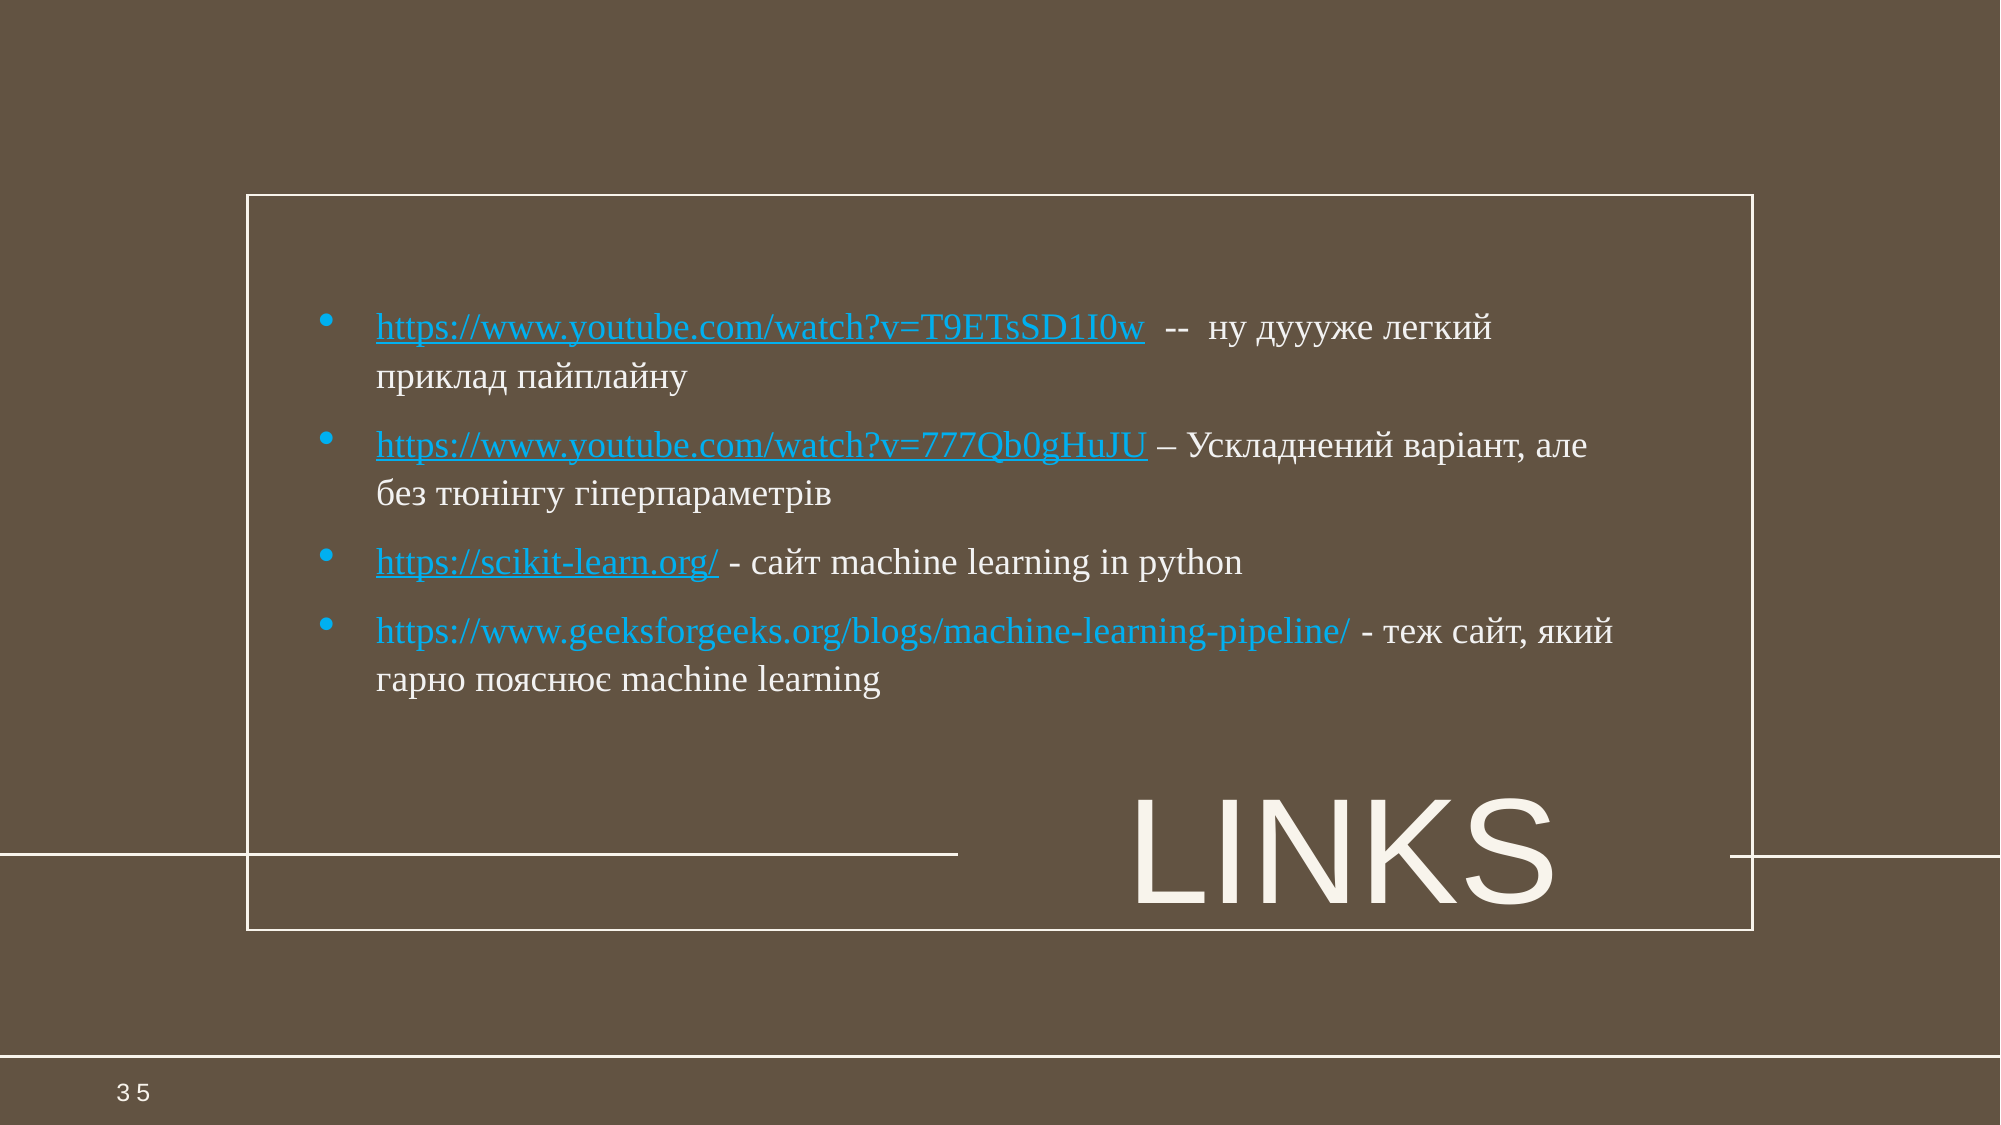

https://www.youtube.com/watch?v=T9ETsSD1I0w  --  ну дуууже легкий приклад пайплайну
https://www.youtube.com/watch?v=777Qb0gHuJU – Ускладнений варіант, але без тюнінгу гіперпараметрів
https://scikit-learn.org/ - сайт machine learning in python
https://www.geeksforgeeks.org/blogs/machine-learning-pipeline/ - теж сайт, який гарно пояснює machine learning
# LINKS
35